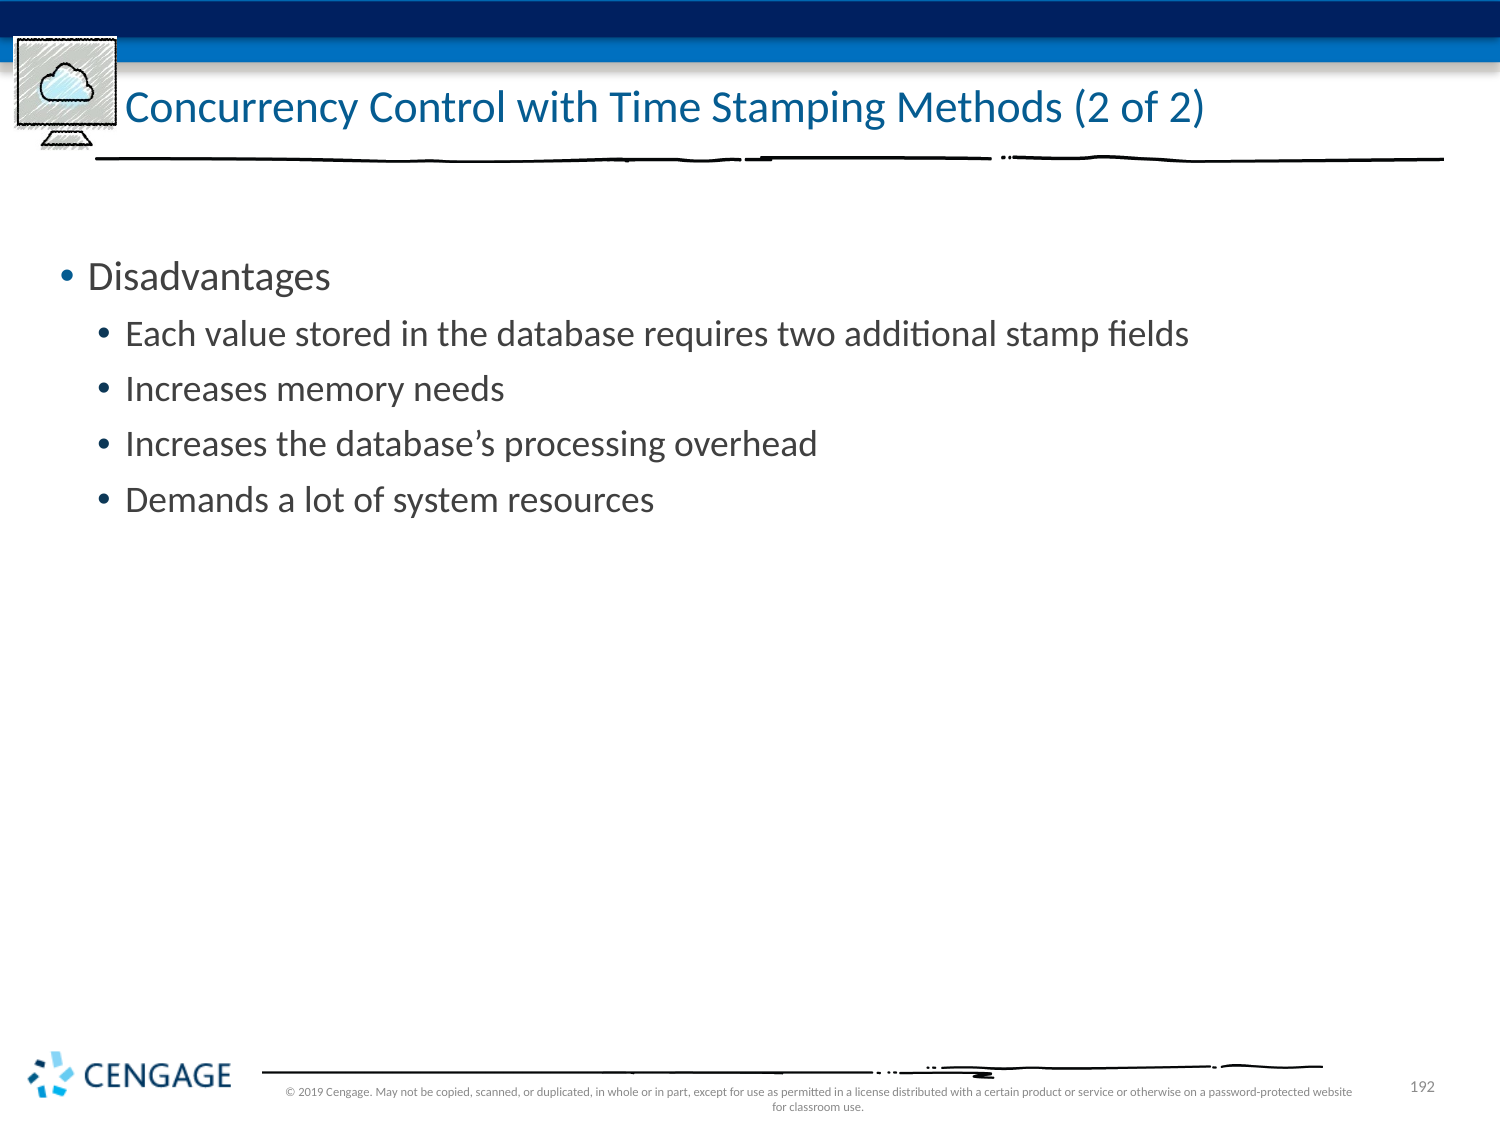

# Concurrency Control with Time Stamping Methods (2 of 2)
Disadvantages
Each value stored in the database requires two additional stamp fields
Increases memory needs
Increases the database’s processing overhead
Demands a lot of system resources
© 2019 Cengage. May not be copied, scanned, or duplicated, in whole or in part, except for use as permitted in a license distributed with a certain product or service or otherwise on a password-protected website for classroom use.